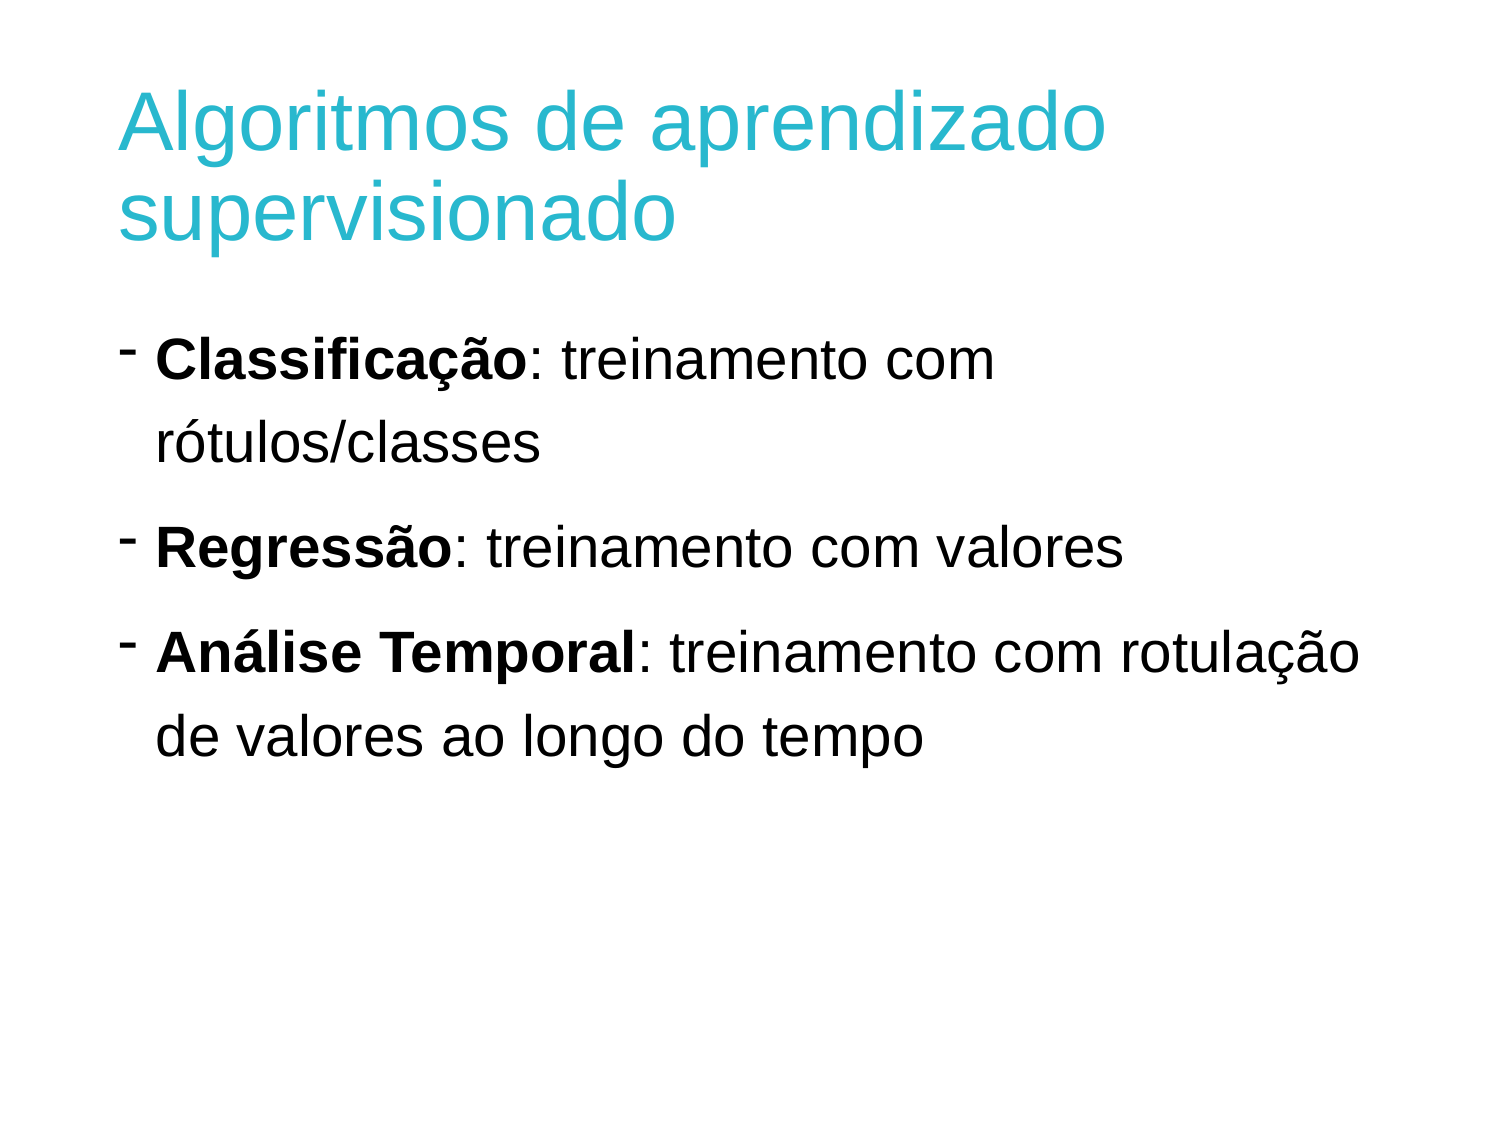

# Algoritmos de aprendizado supervisionado
Classificação: treinamento com rótulos/classes
Regressão: treinamento com valores
Análise Temporal: treinamento com rotulação de valores ao longo do tempo